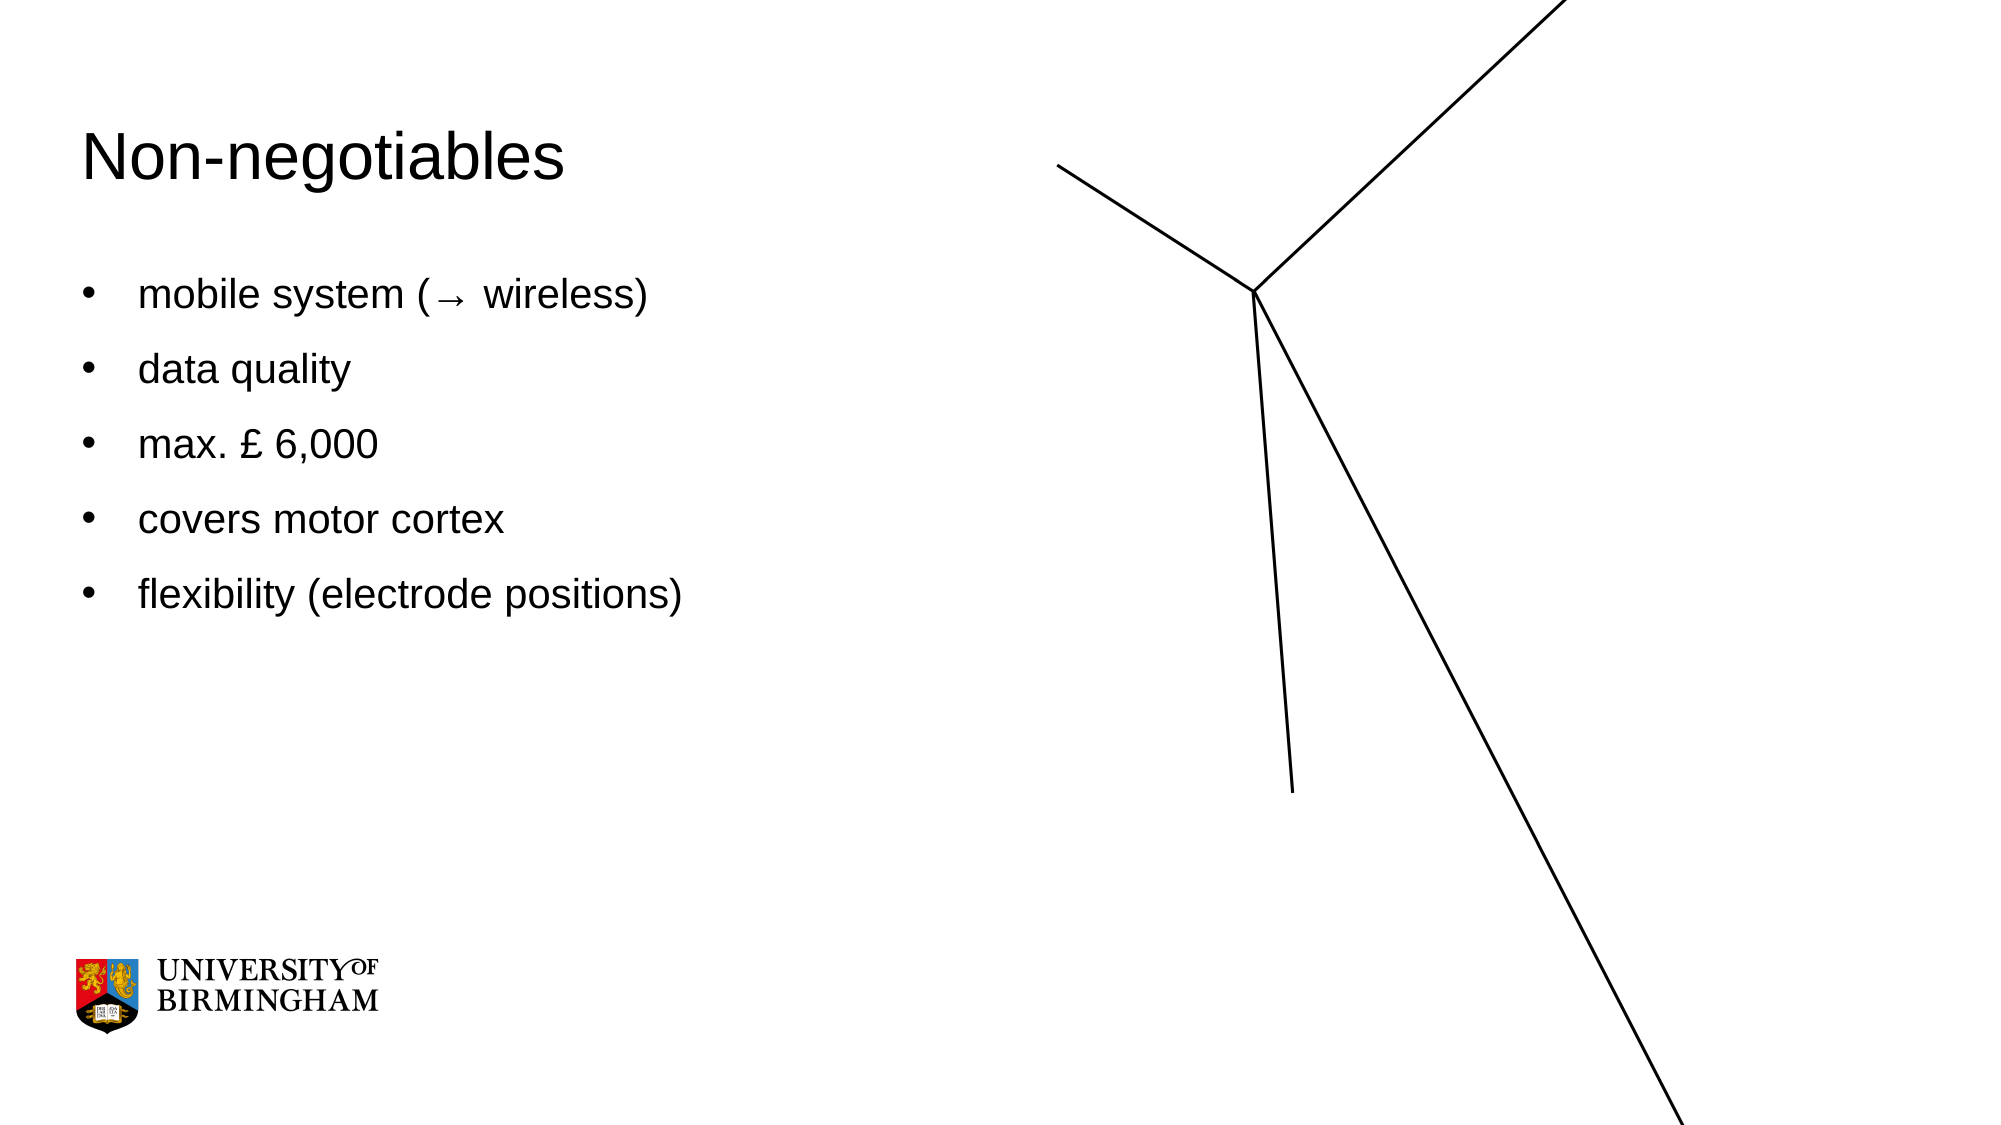

Non-negotiables
mobile system (→ wireless)
data quality
max. £ 6,000
covers motor cortex
flexibility (electrode positions)